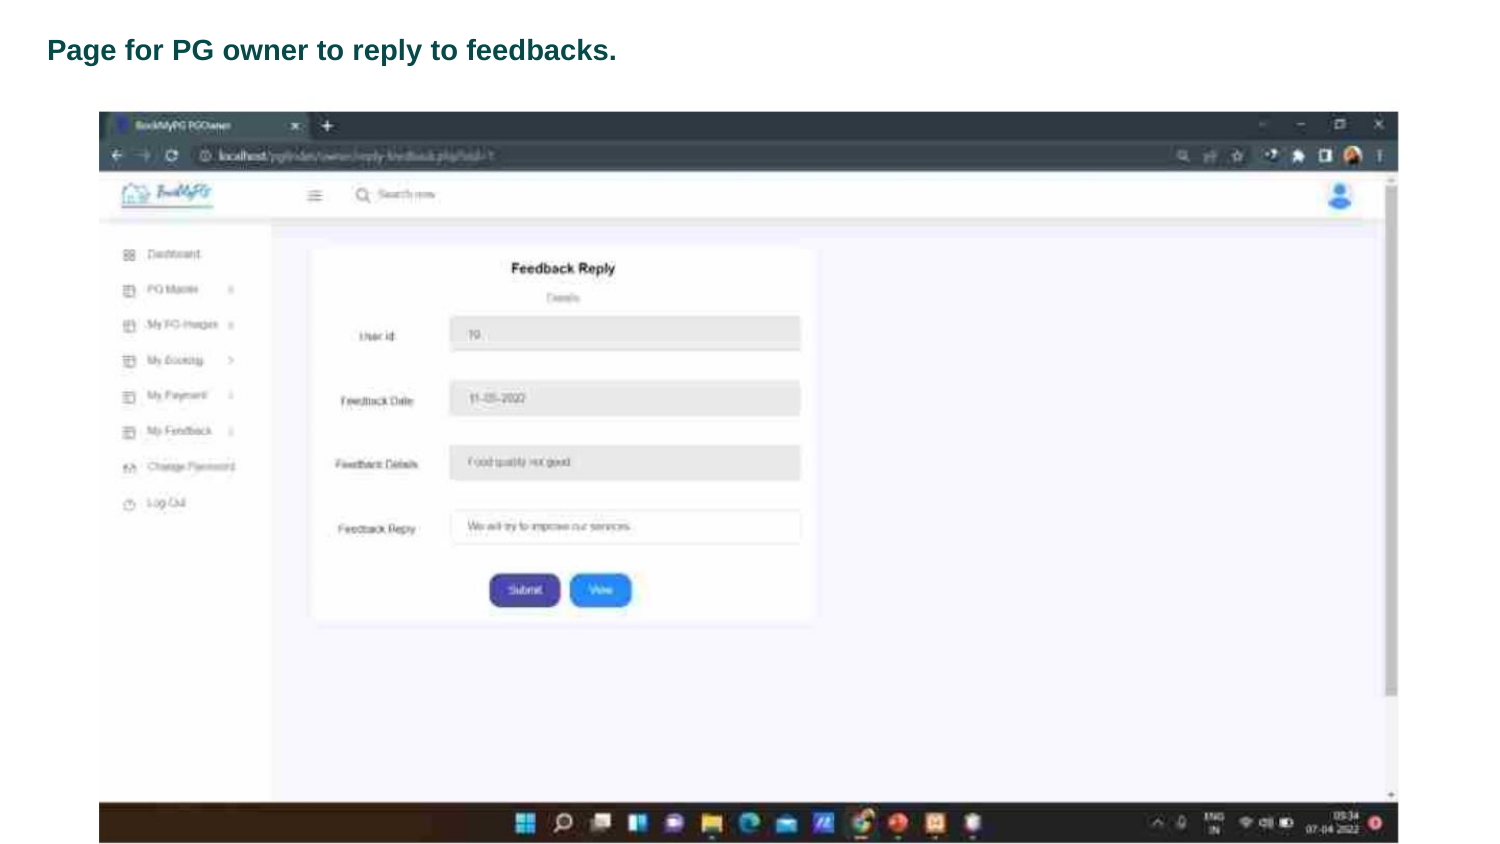

Page for PG owner to reply to feedbacks.